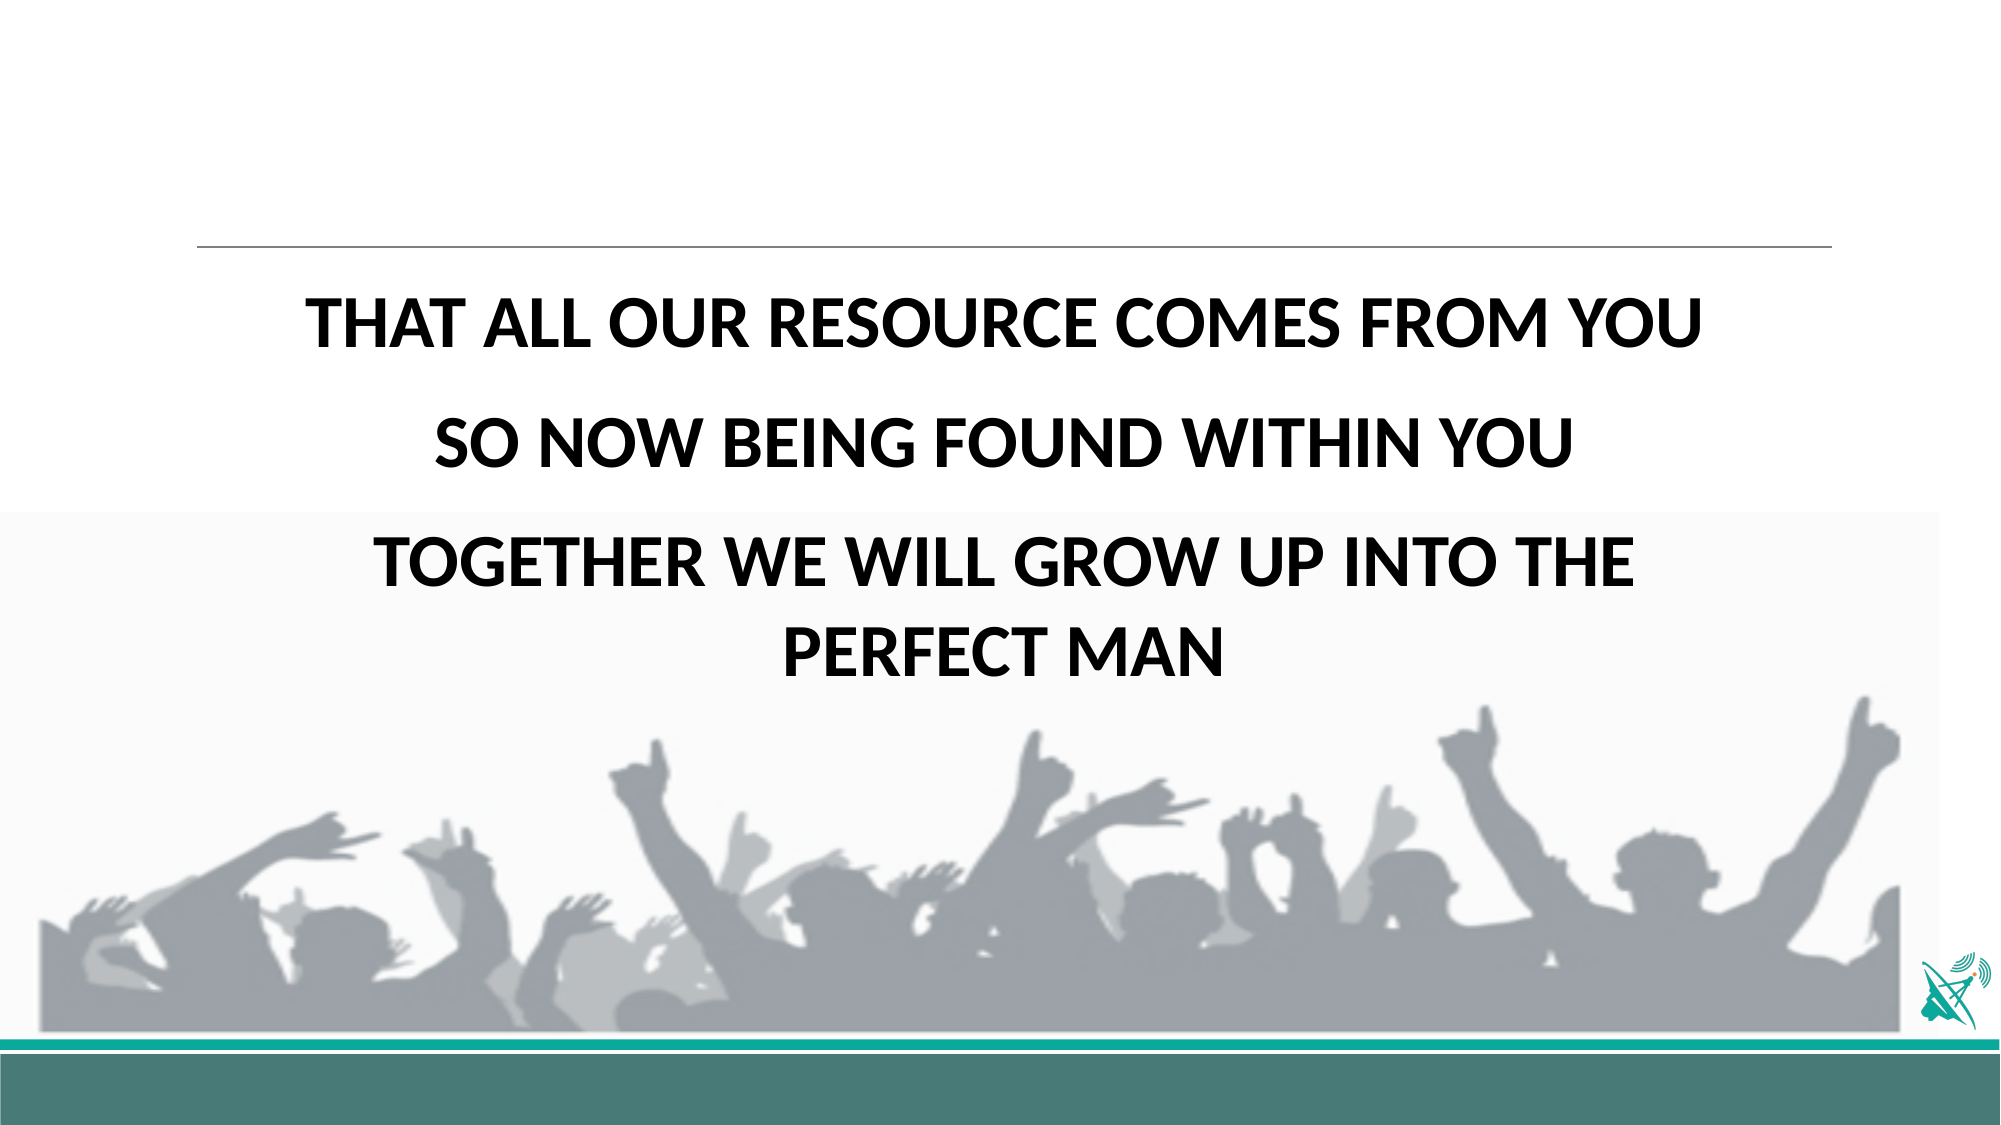

THAT ALL OUR RESOURCE COMES FROM YOU
SO NOW BEING FOUND WITHIN YOU
TOGETHER WE WILL GROW UP INTO THE PERFECT MAN